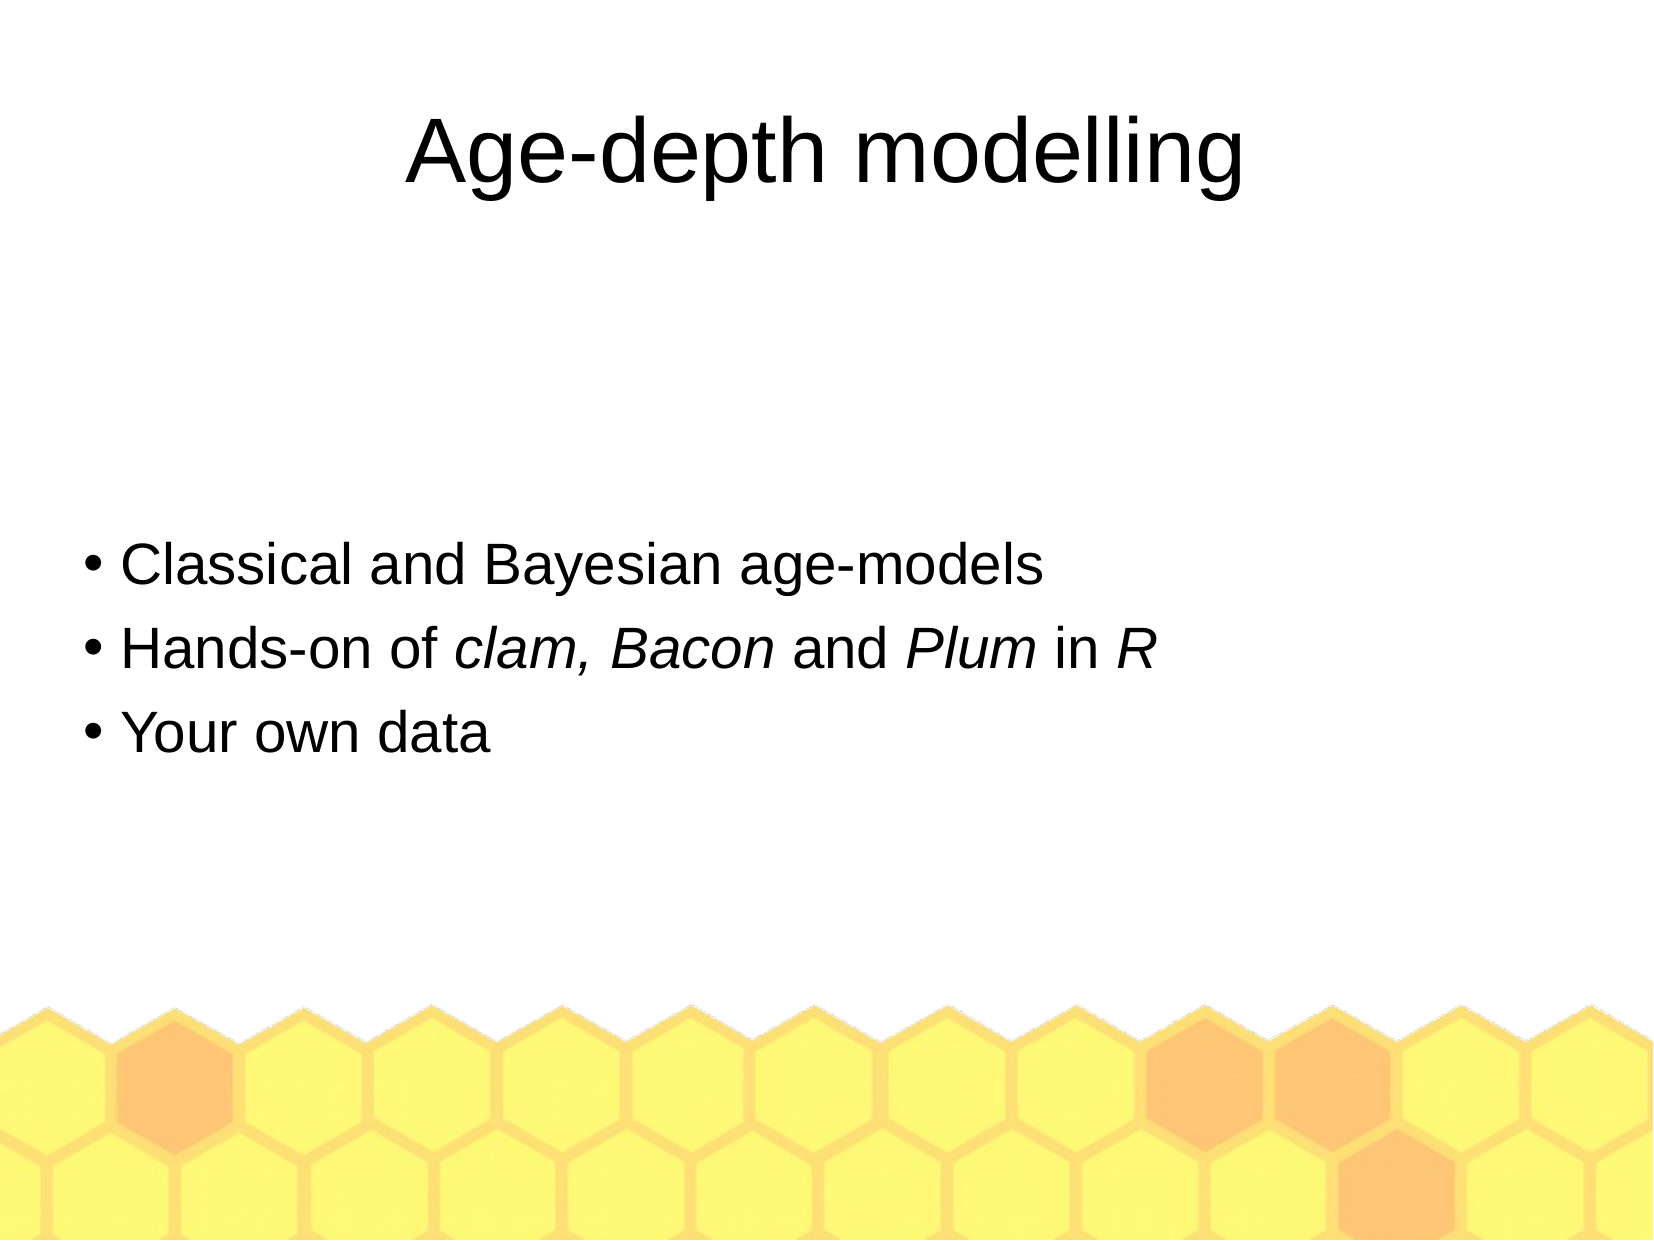

Age-depth modelling

Classical and Bayesian age-models
Hands-on of clam, Bacon and Plum in R
Your own data